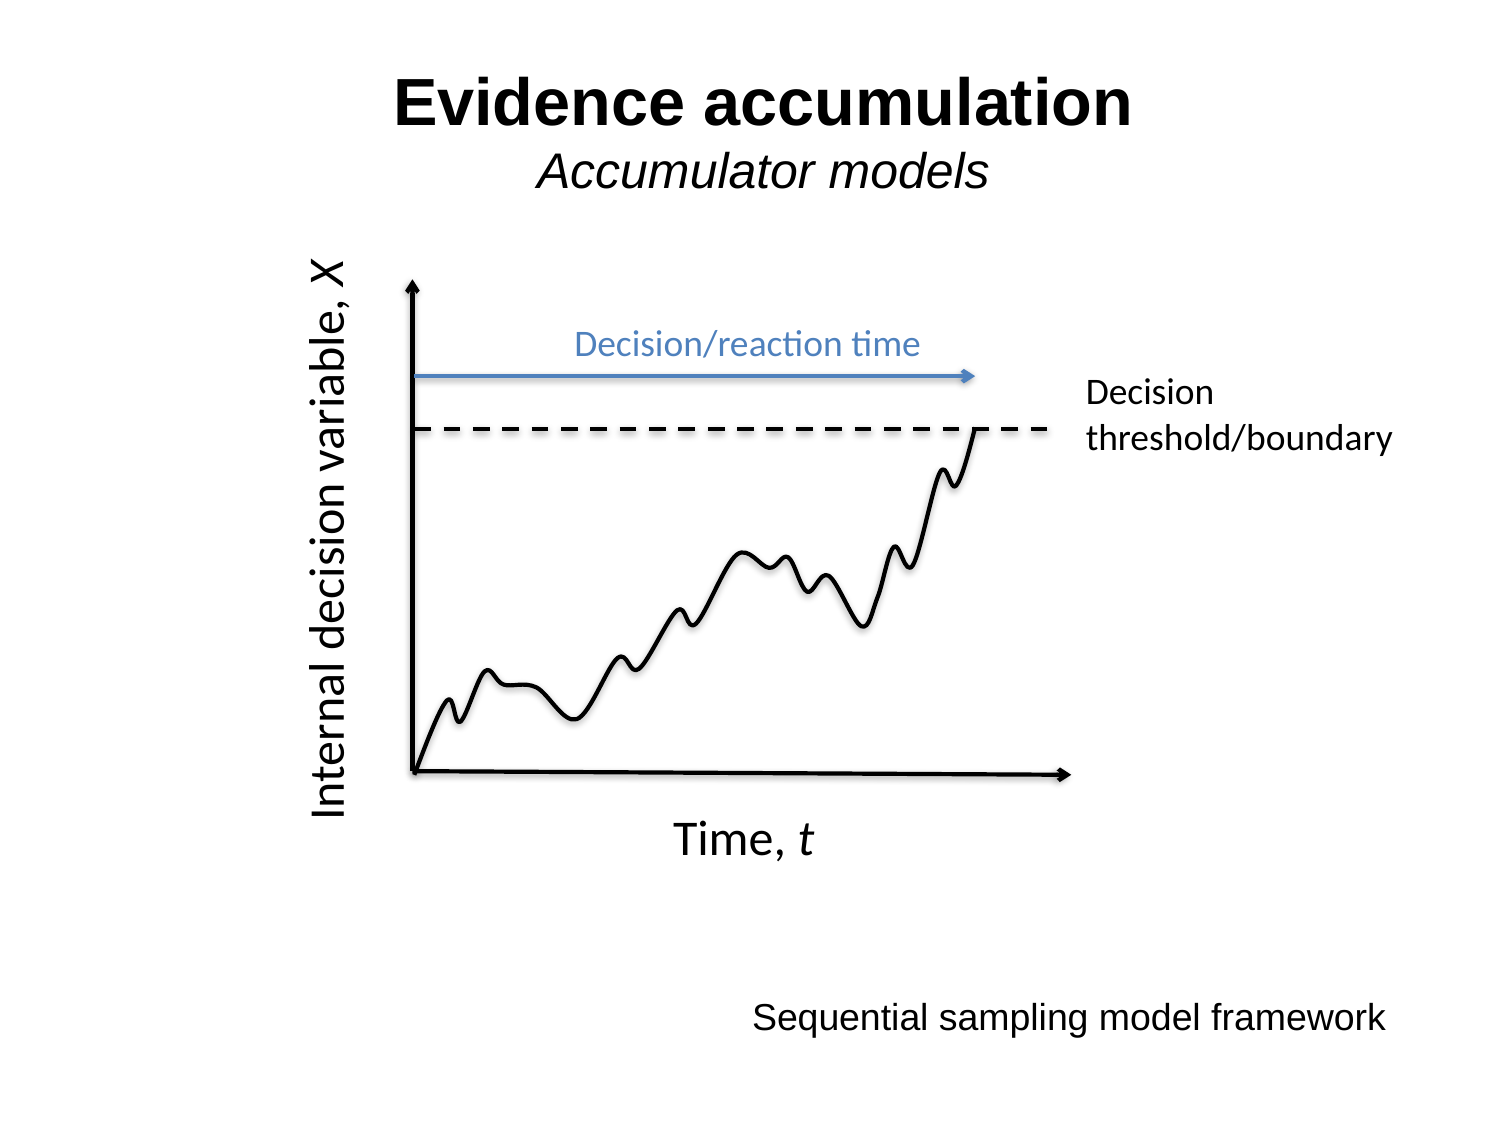

Evidence accumulation
Accumulator models
Decision/reaction time
Decision
threshold/boundary

Internal decision variable, X
Time, t
Sequential sampling model framework